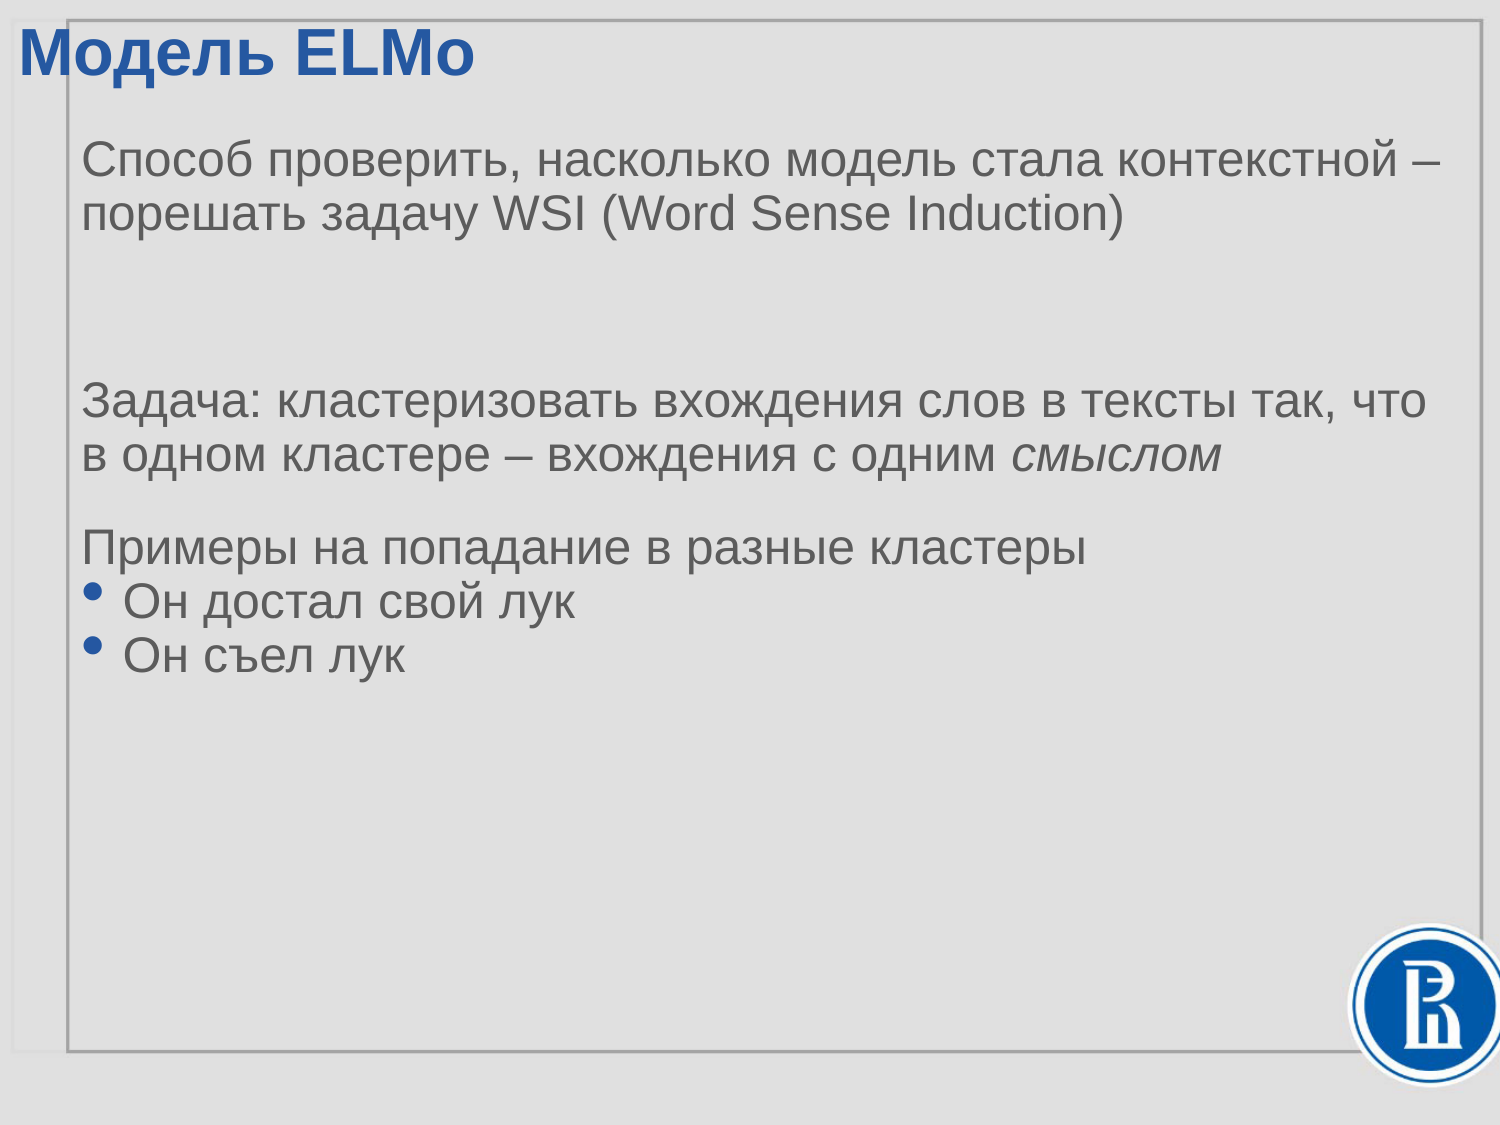

Модель ELMo
Способ проверить, насколько модель стала контекстной – порешать задачу WSI (Word Sense Induction)

Задача: кластеризовать вхождения слов в тексты так, что в одном кластере – вхождения с одним смыслом
Примеры на попадание в разные кластеры
Он достал свой лук
Он съел лук